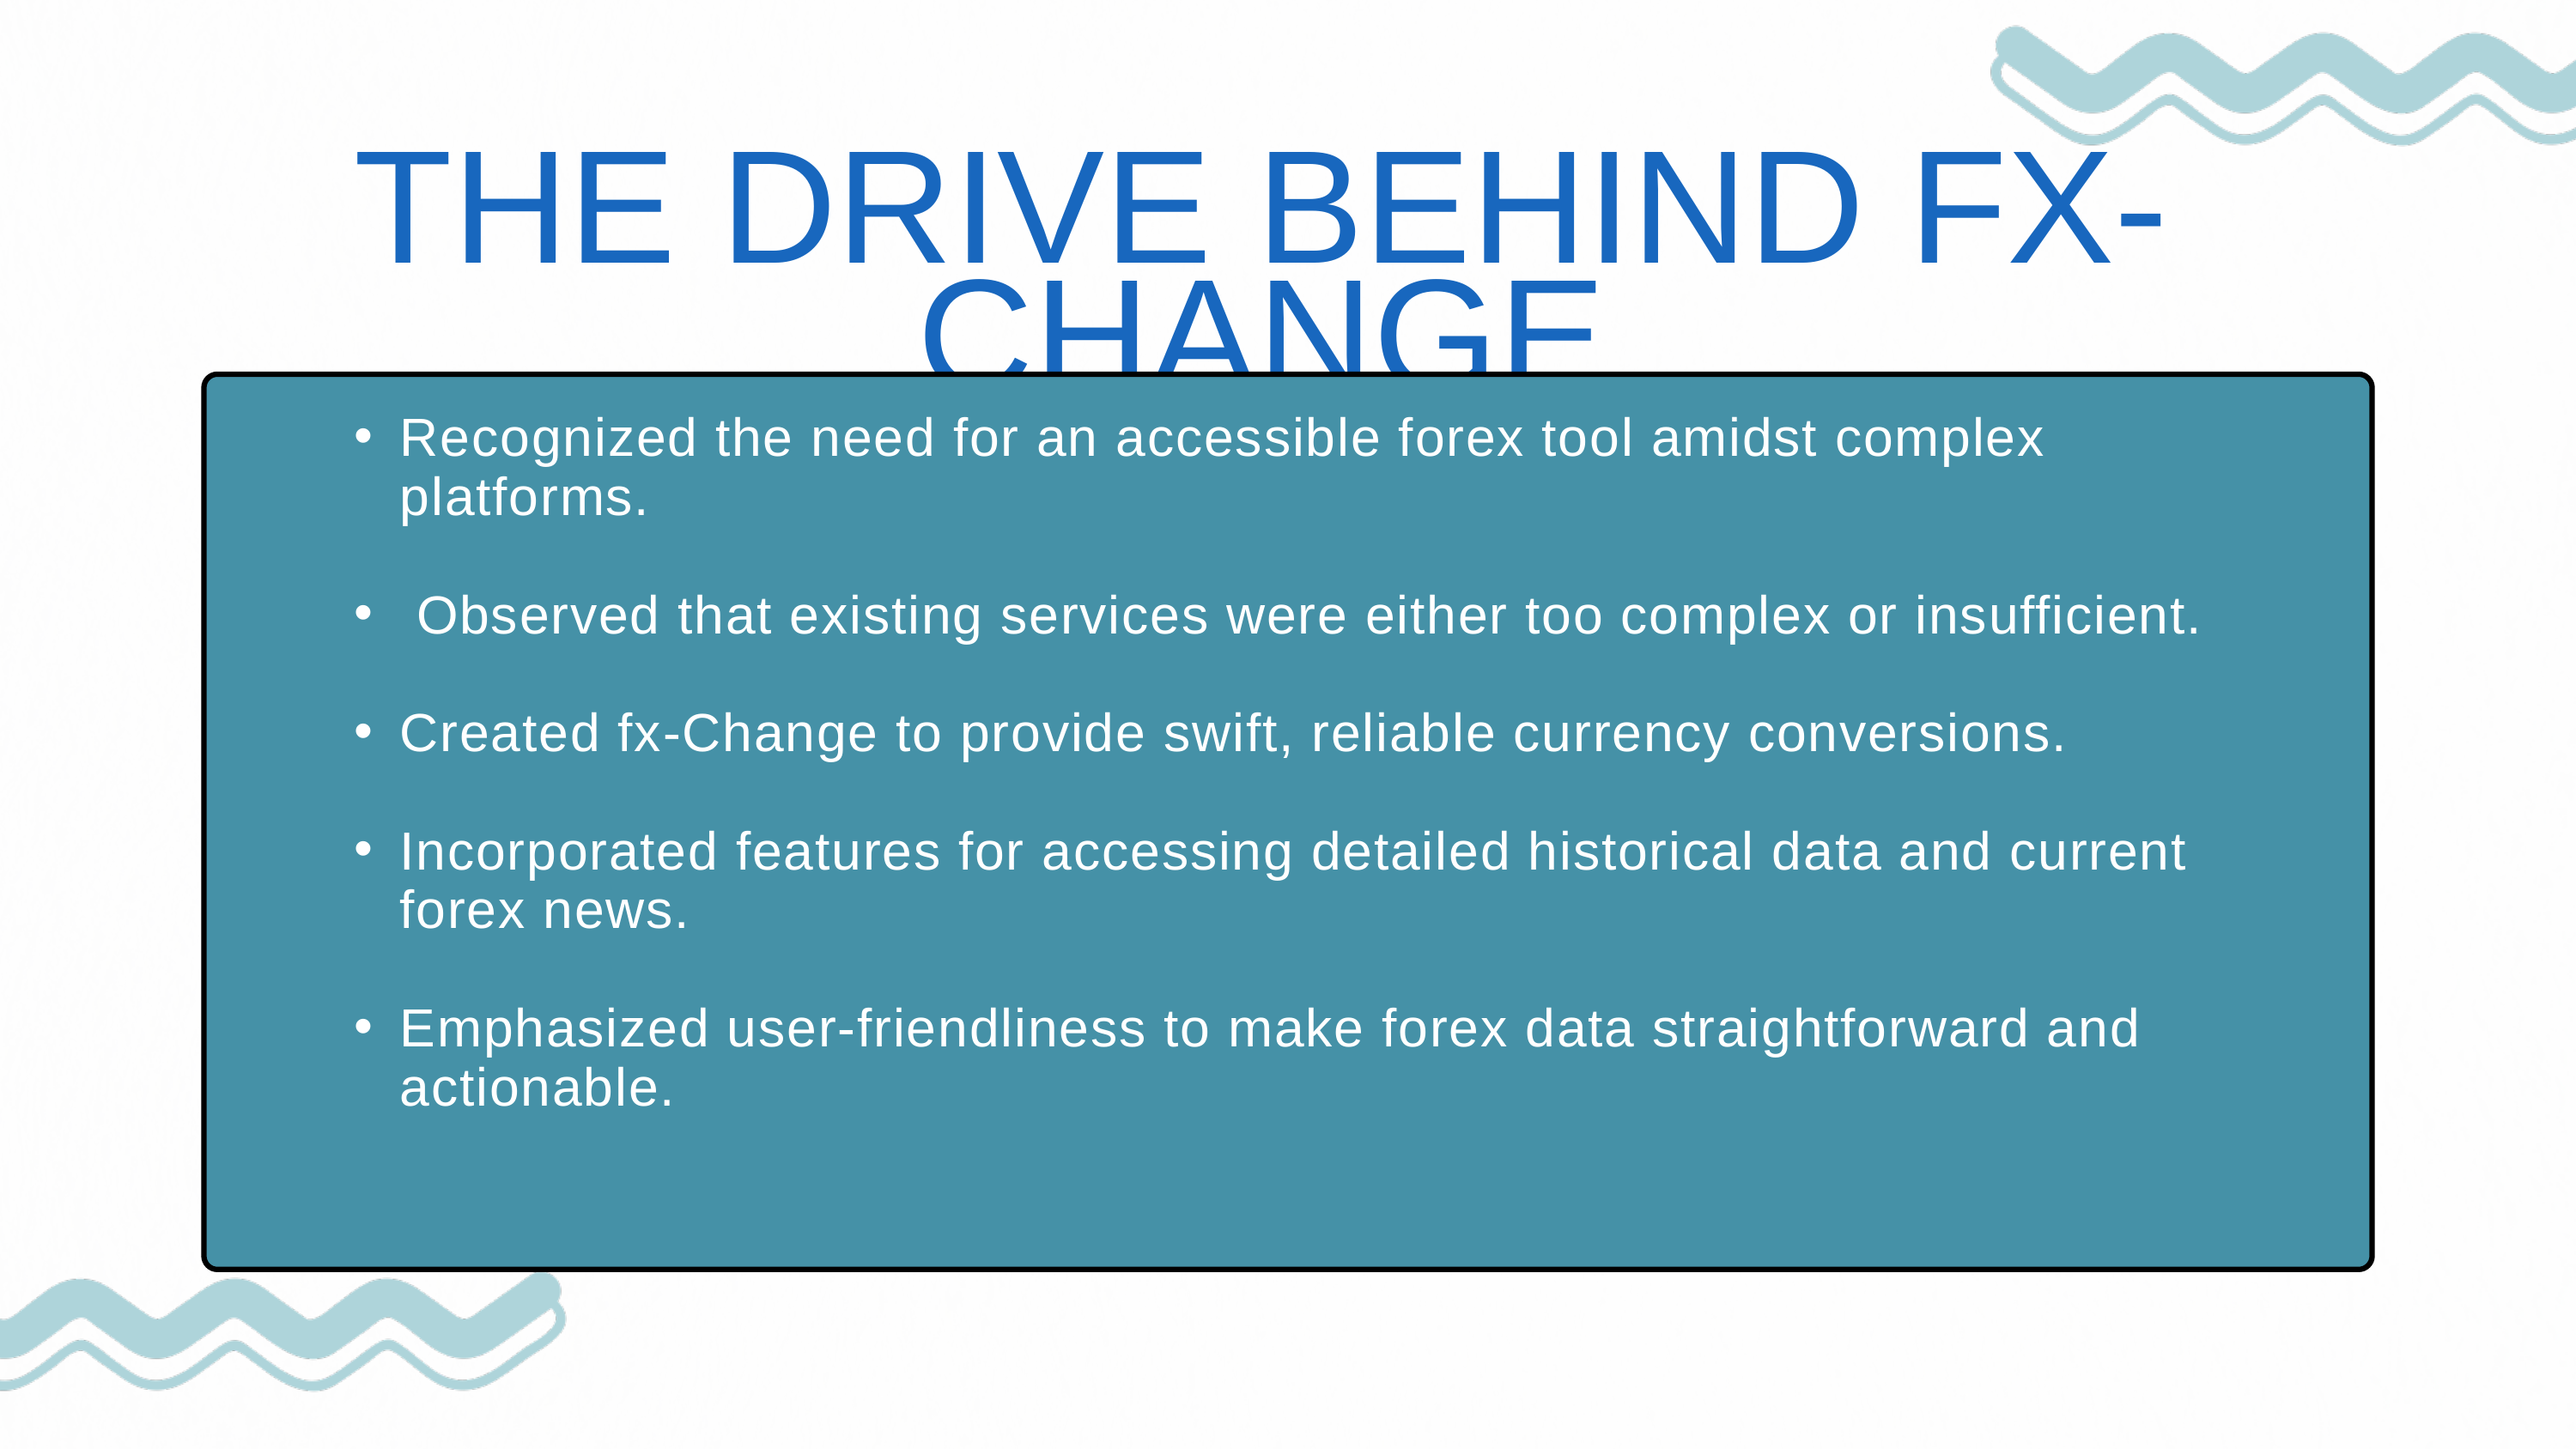

THE DRIVE BEHIND FX-CHANGE

Recognized the need for an accessible forex tool amidst complex platforms.

 Observed that existing services were either too complex or insufficient.

Created fx-Change to provide swift, reliable currency conversions.

Incorporated features for accessing detailed historical data and current forex news.

Emphasized user-friendliness to make forex data straightforward and actionable.